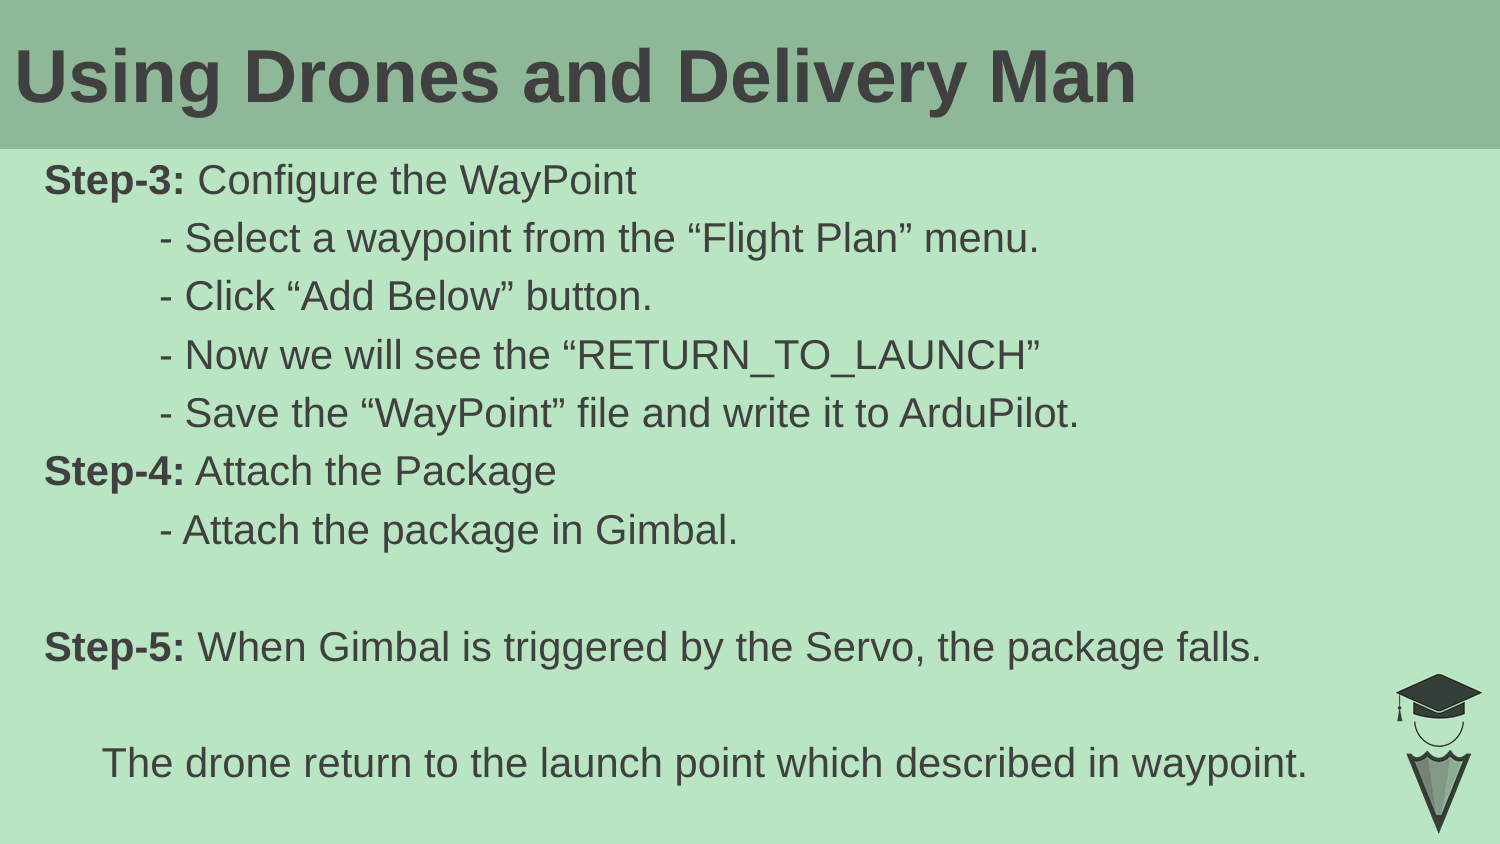

# Using Drones and Delivery Man
Step-3: Configure the WayPoint
          - Select a waypoint from the “Flight Plan” menu.
          - Click “Add Below” button.
          - Now we will see the “RETURN_TO_LAUNCH”
          - Save the “WayPoint” file and write it to ArduPilot.
Step-4: Attach the Package
          - Attach the package in Gimbal.

Step-5: When Gimbal is triggered by the Servo, the package falls.

     The drone return to the launch point which described in waypoint.